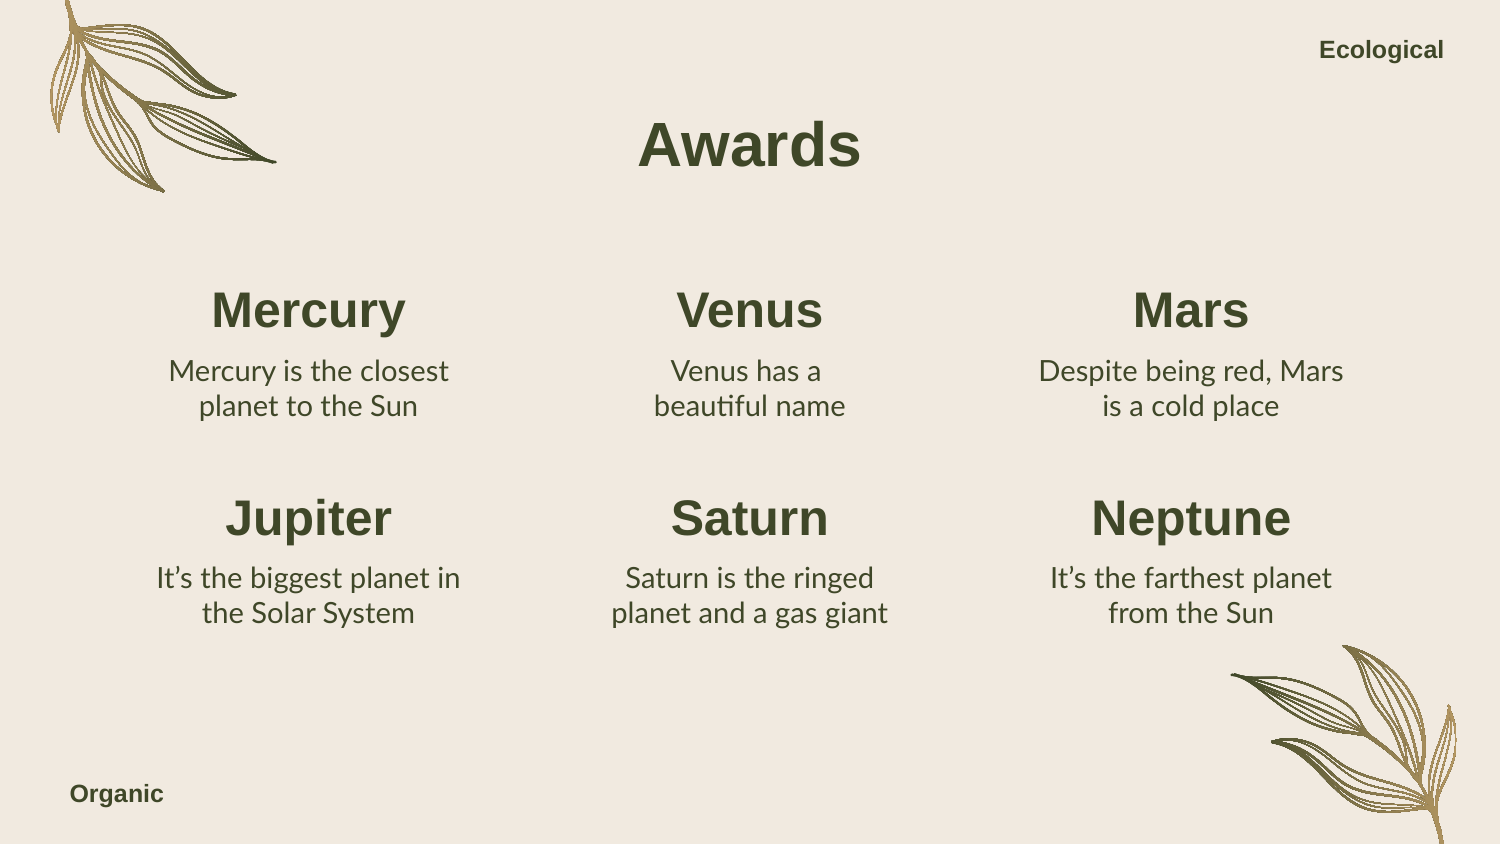

Ecological
# Awards
Mercury
Venus
Mars
Mercury is the closest planet to the Sun
Venus has a
beautiful name
Despite being red, Mars is a cold place
Jupiter
Saturn
Neptune
It’s the farthest planet from the Sun

It’s the biggest planet in the Solar System

Saturn is the ringed planet and a gas giant

Organic